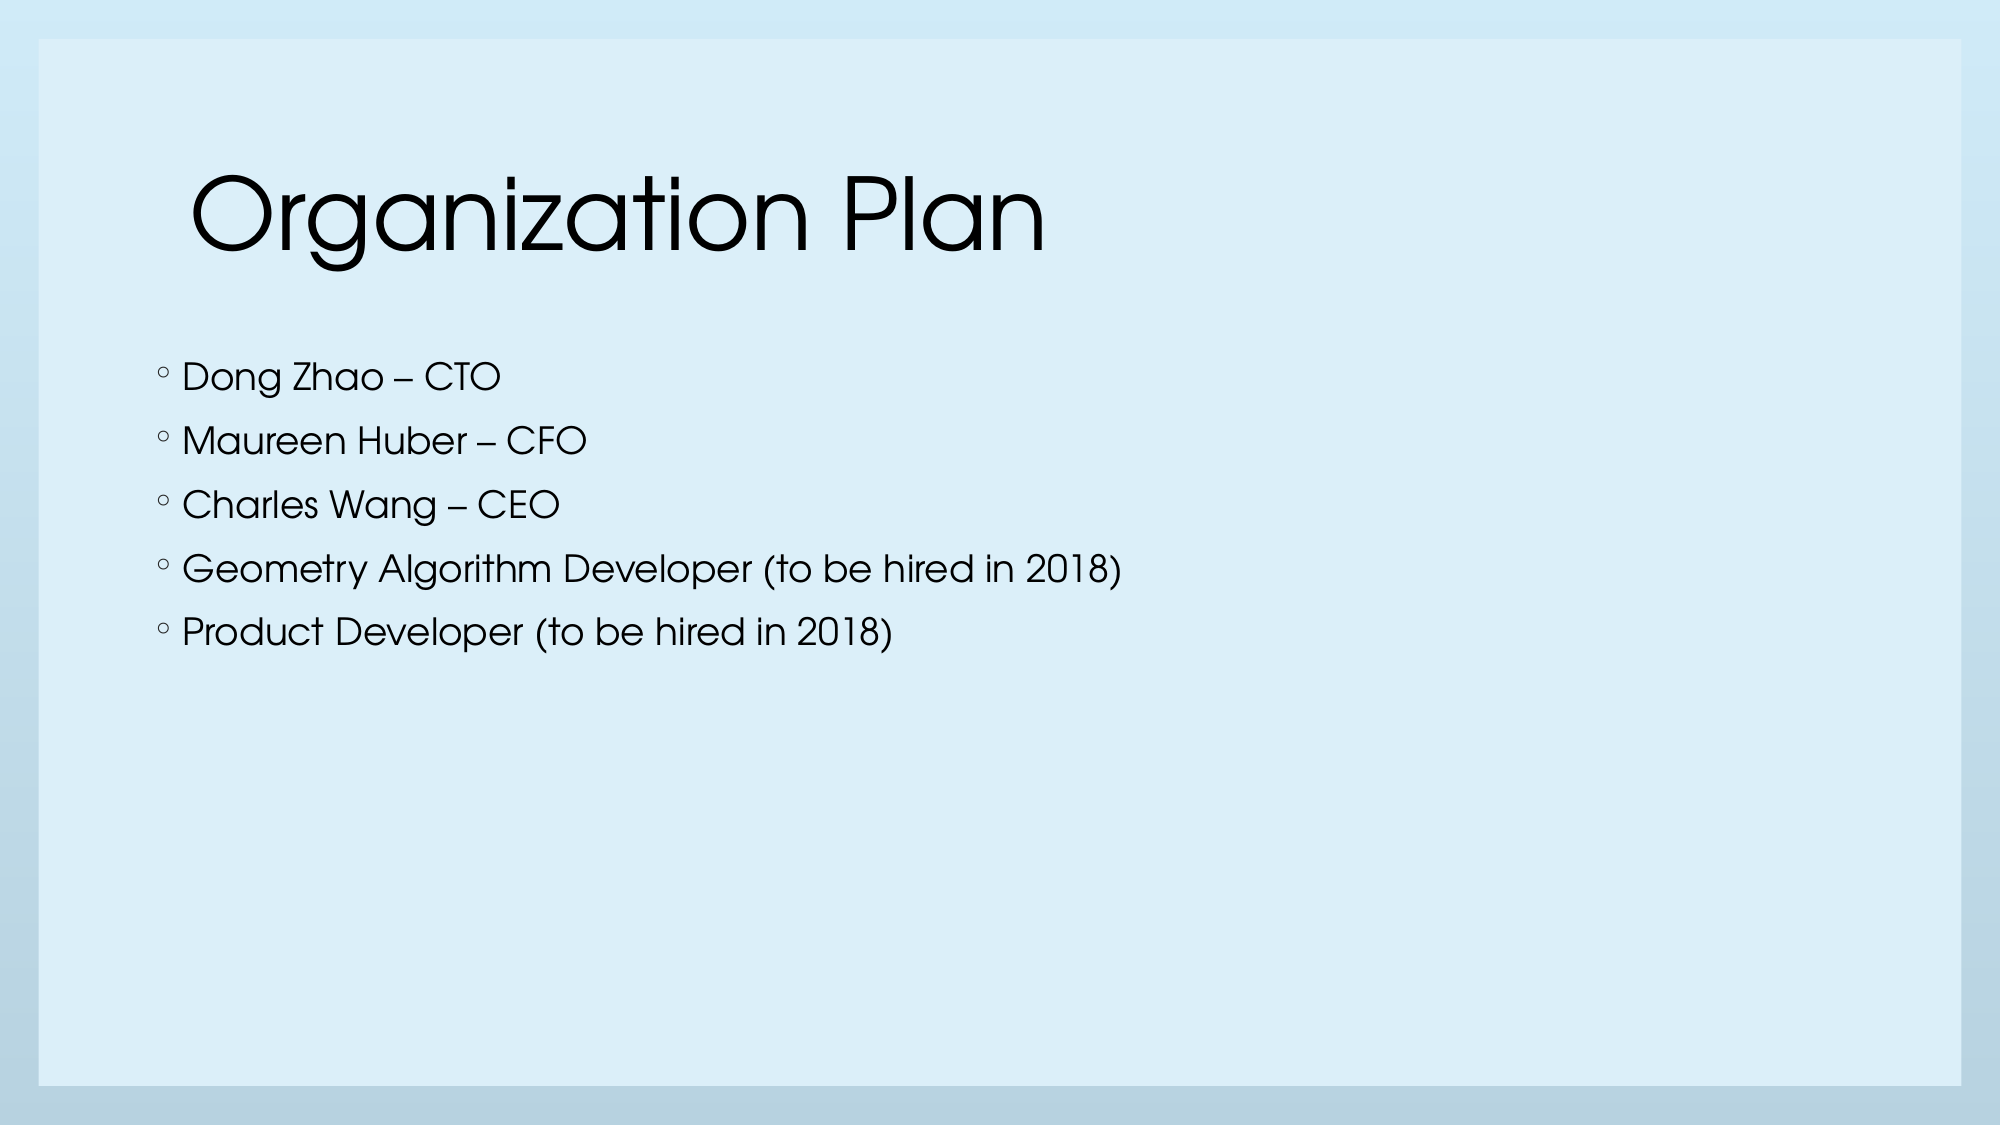

# Organization Plan
Dong Zhao – CTO
Maureen Huber – CFO
Charles Wang – CEO
Geometry Algorithm Developer (to be hired in 2018)
Product Developer (to be hired in 2018)